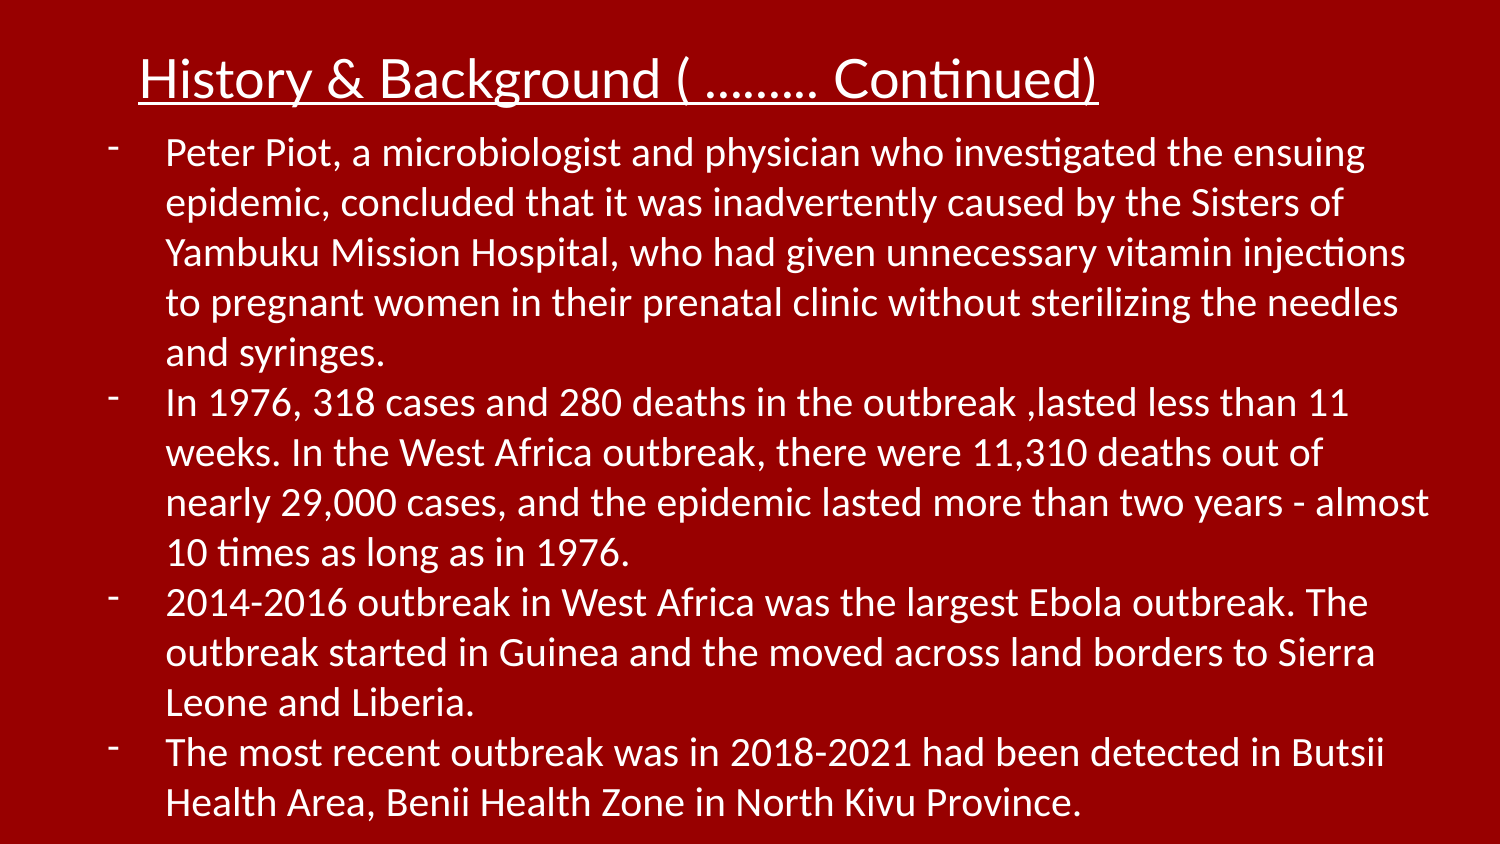

History & Background ( ......... Continued)
Peter Piot, a microbiologist and physician who investigated the ensuing epidemic, concluded that it was inadvertently caused by the Sisters of Yambuku Mission Hospital, who had given unnecessary vitamin injections to pregnant women in their prenatal clinic without sterilizing the needles and syringes.
In 1976, 318 cases and 280 deaths in the outbreak ,lasted less than 11 weeks. In the West Africa outbreak, there were 11,310 deaths out of nearly 29,000 cases, and the epidemic lasted more than two years - almost 10 times as long as in 1976.
2014-2016 outbreak in West Africa was the largest Ebola outbreak. The outbreak started in Guinea and the moved across land borders to Sierra Leone and Liberia.
The most recent outbreak was in 2018-2021 had been detected in Butsii Health Area, Benii Health Zone in North Kivu Province.